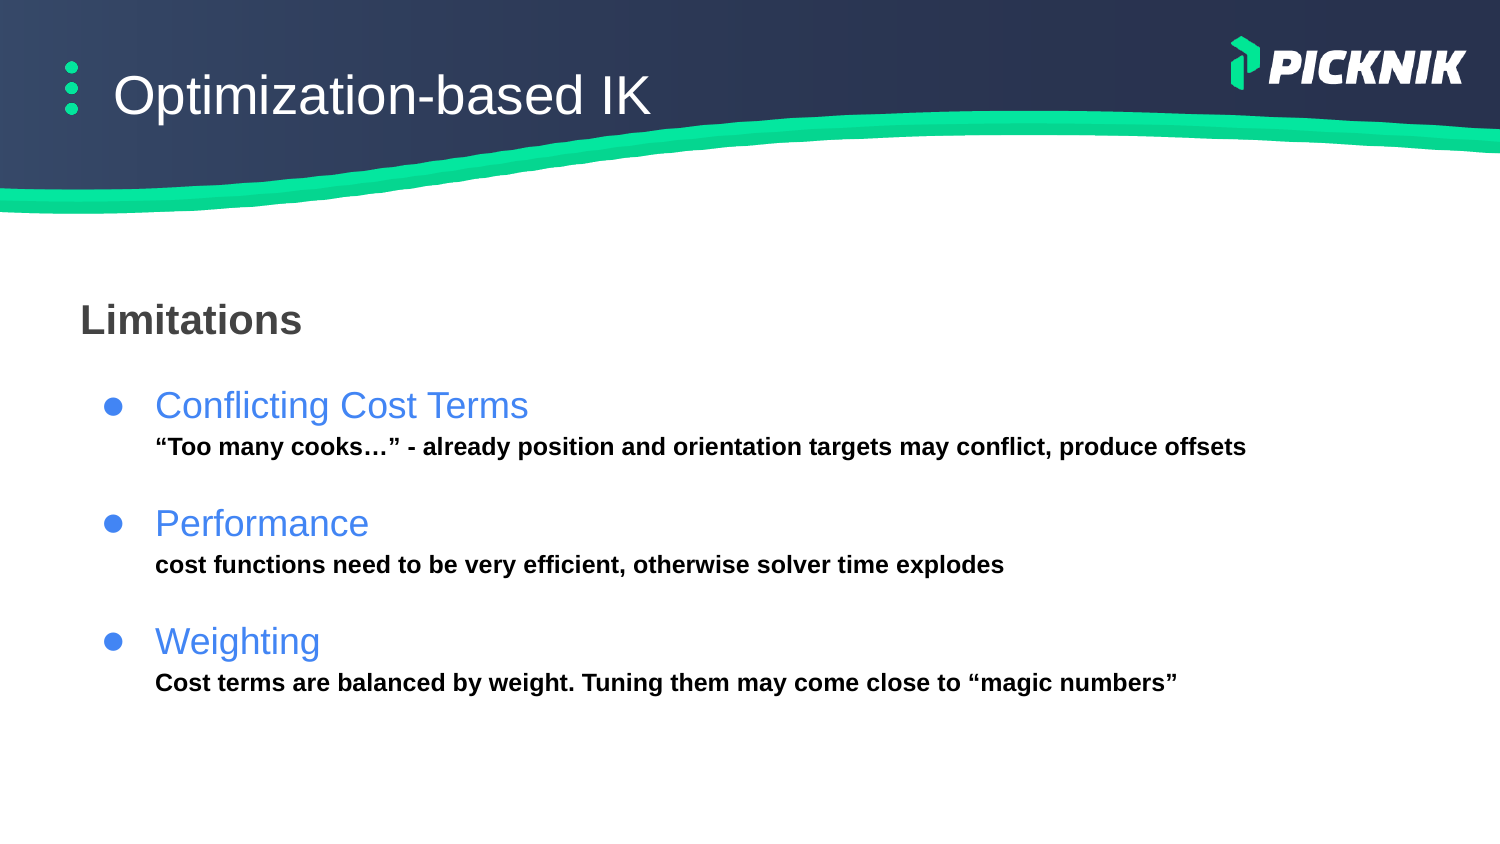

# Optimization-based IK
Limitations

Conflicting Cost Terms
“Too many cooks…” - already position and orientation targets may conflict, produce offsets

Performance
cost functions need to be very efficient, otherwise solver time explodes

Weighting
Cost terms are balanced by weight. Tuning them may come close to “magic numbers”